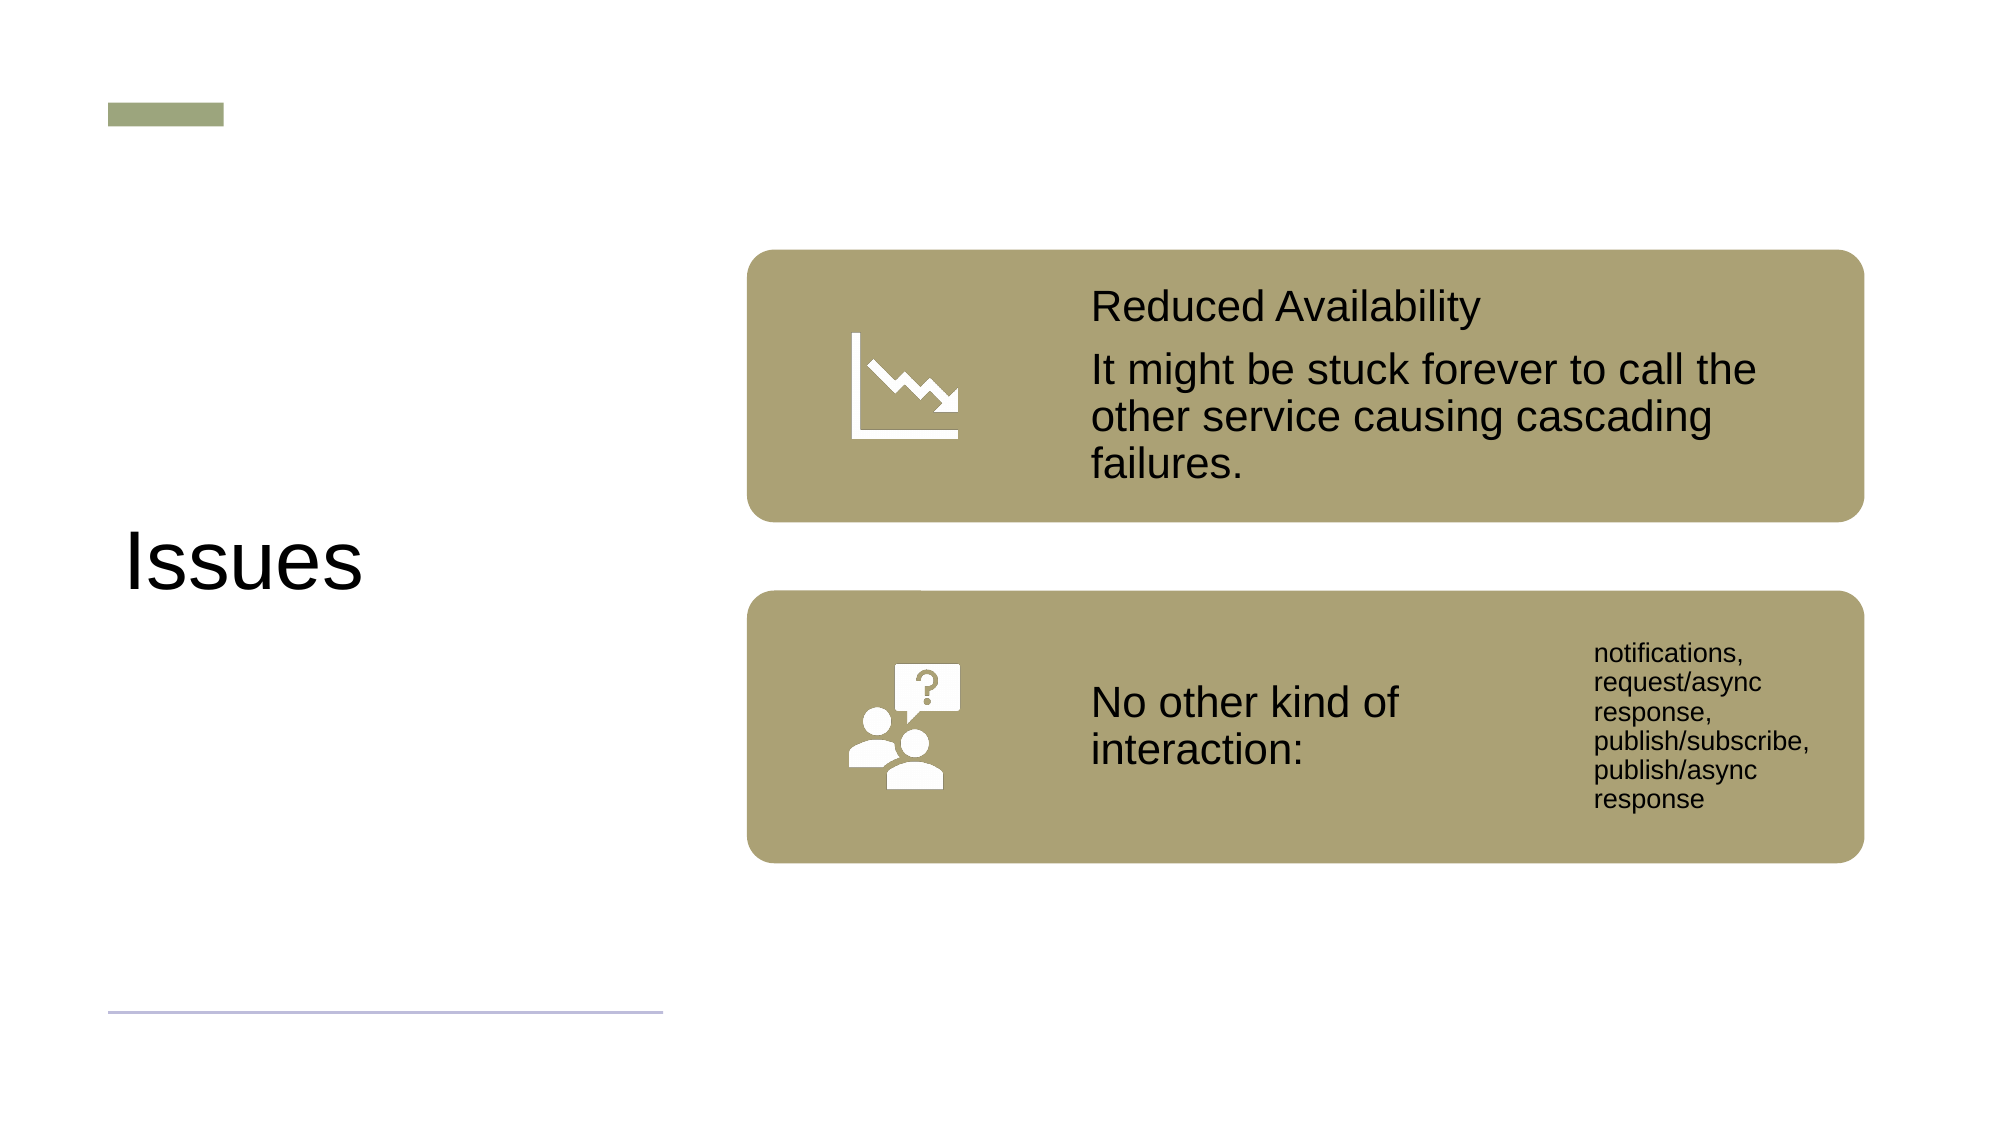

Reduced Availability
It might be stuck forever to call the other service causing cascading failures.
No other kind of interaction:
notifications, request/async response, publish/subscribe, publish/async response
# Issues